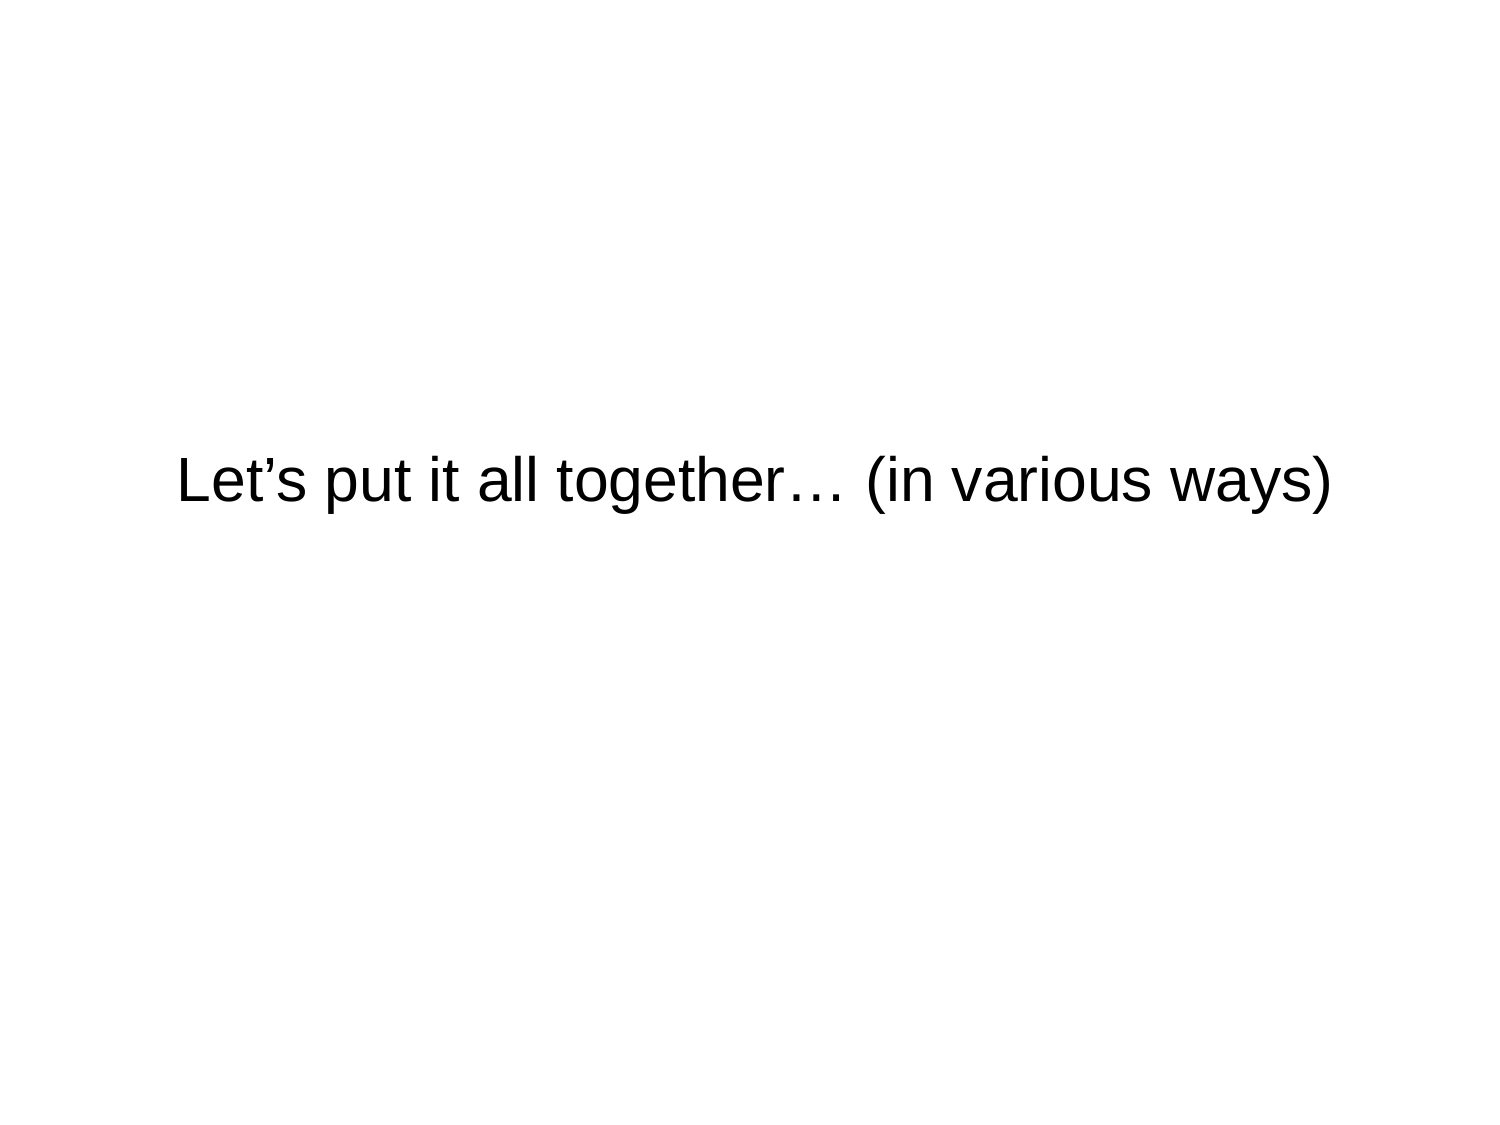

Let’s put it all together… (in various ways)